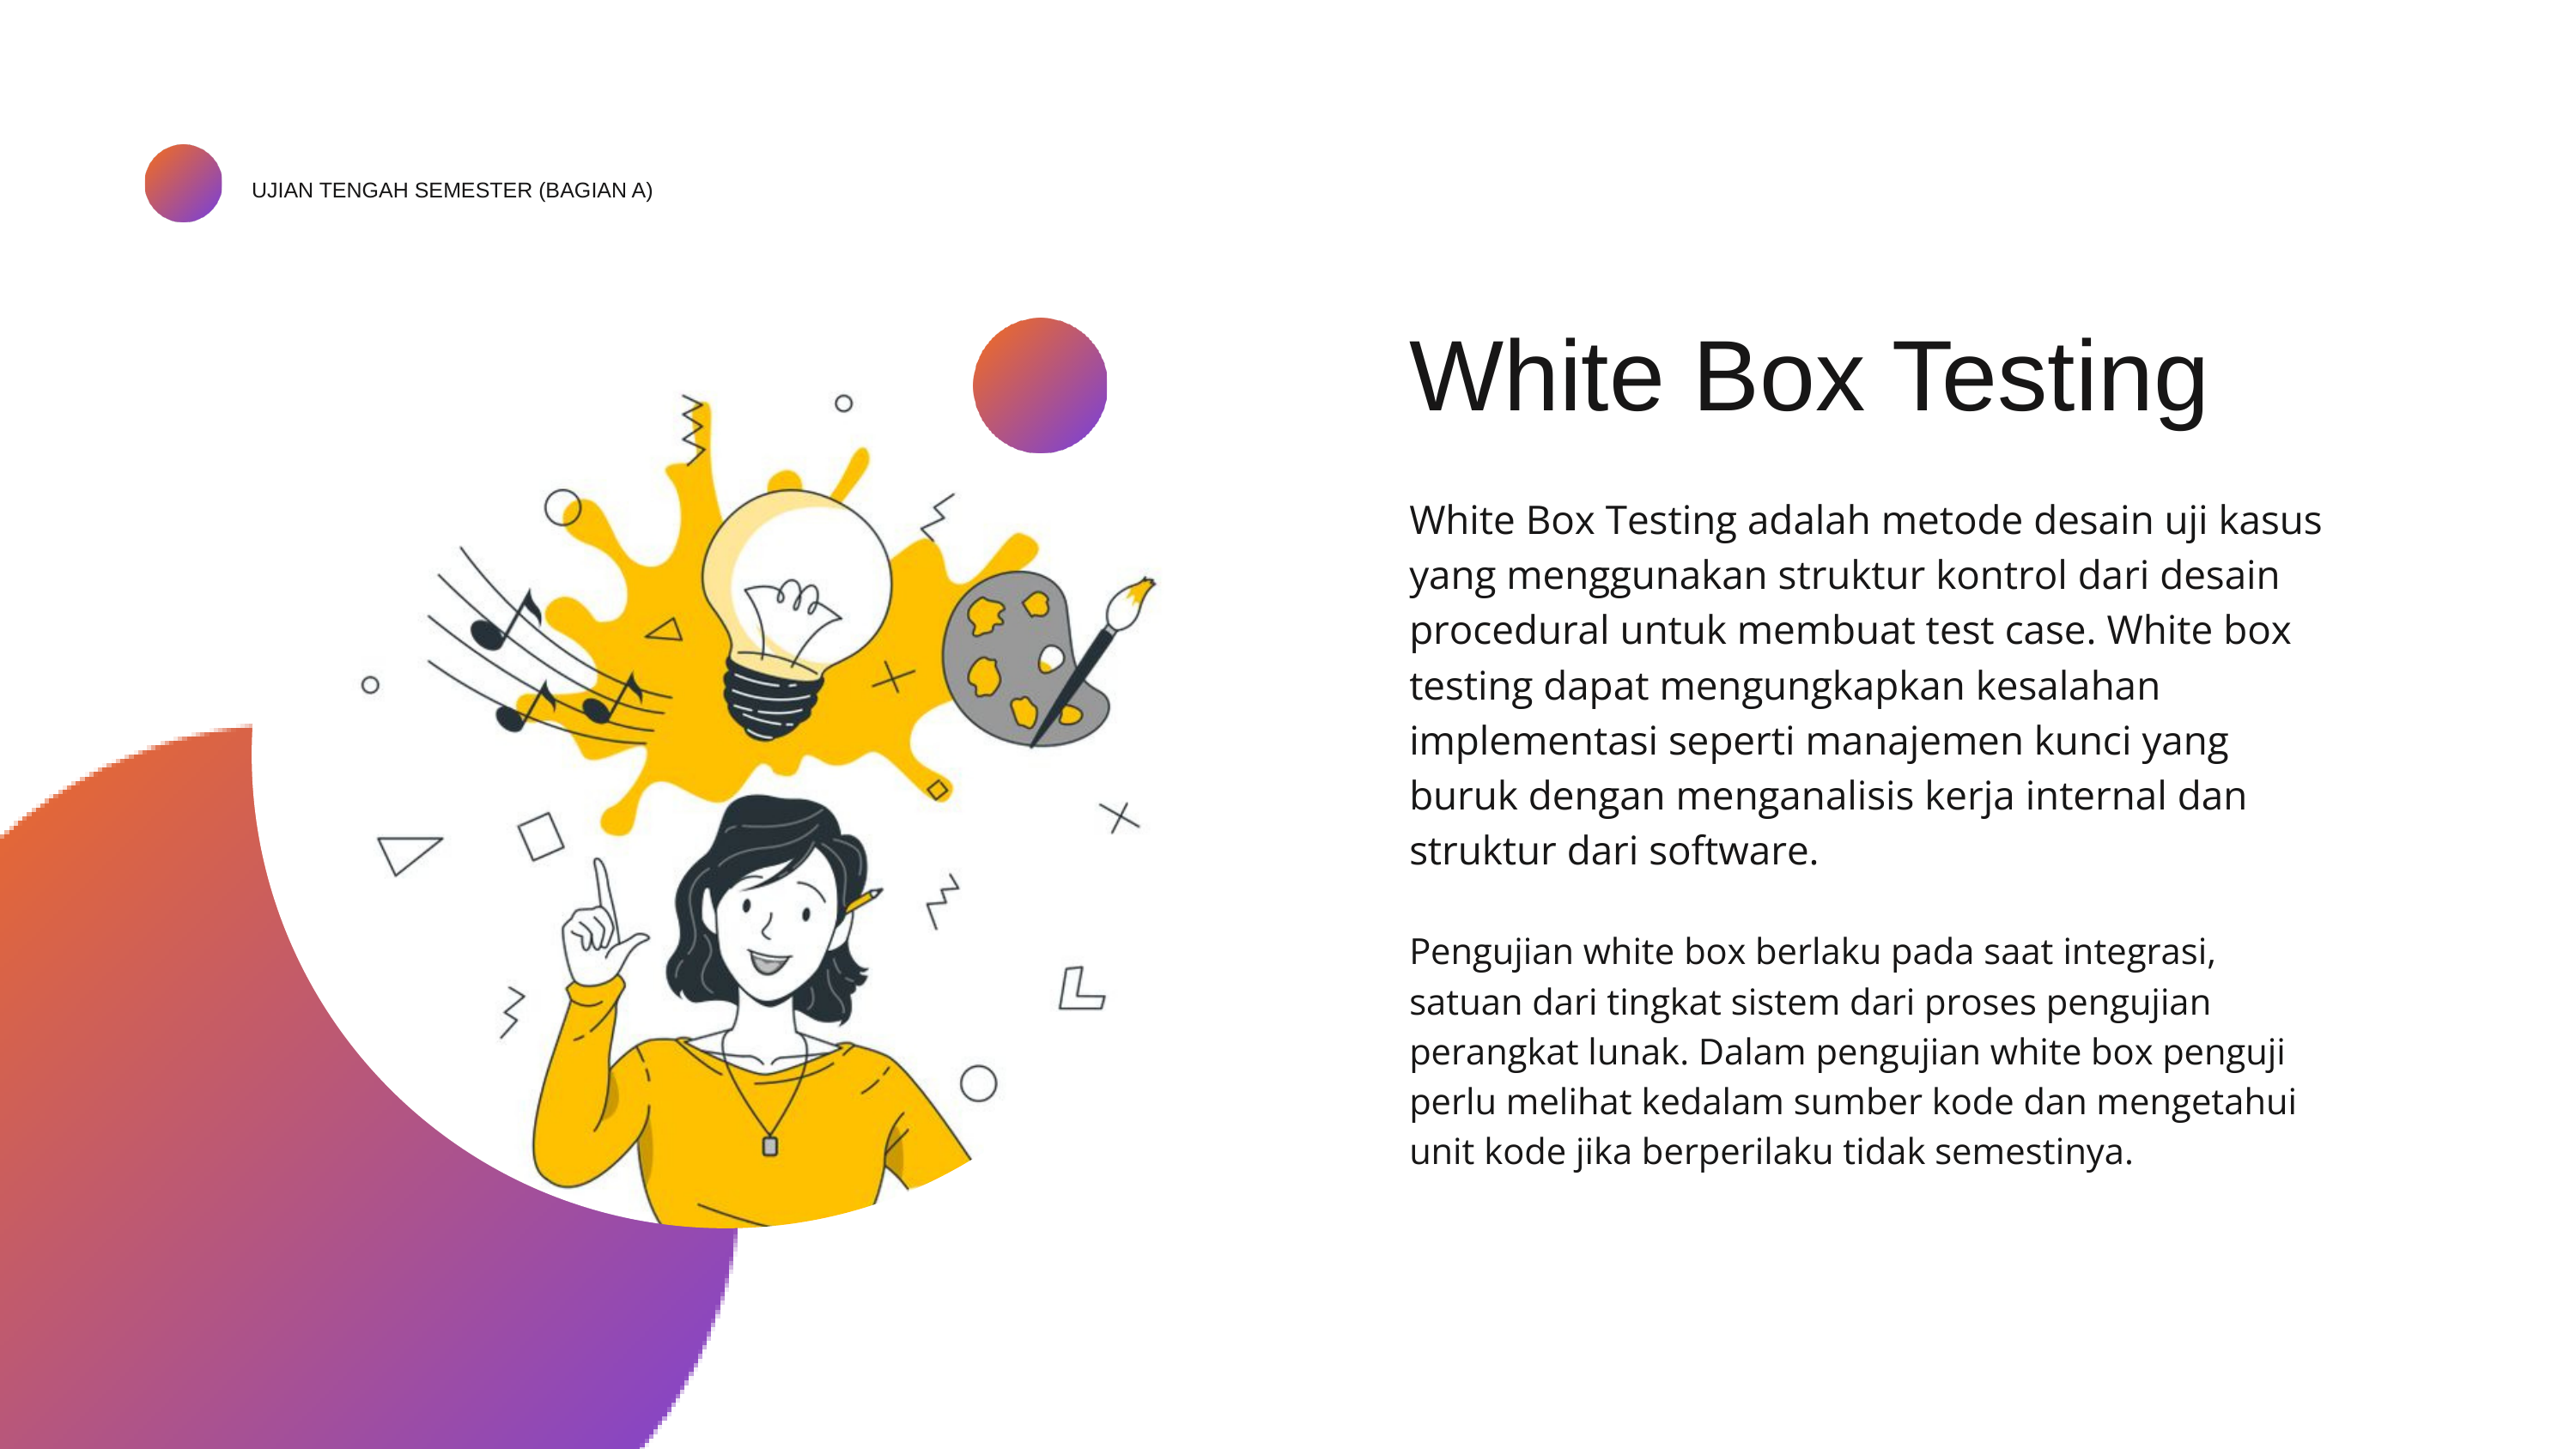

UJIAN TENGAH SEMESTER (BAGIAN A)

White Box Testing

White Box Testing adalah metode desain uji kasus yang menggunakan struktur kontrol dari desain procedural untuk membuat test case. White box testing dapat mengungkapkan kesalahan implementasi seperti manajemen kunci yang buruk dengan menganalisis kerja internal dan struktur dari software.

Pengujian white box berlaku pada saat integrasi, satuan dari tingkat sistem dari proses pengujian perangkat lunak. Dalam pengujian white box penguji perlu melihat kedalam sumber kode dan mengetahui unit kode jika berperilaku tidak semestinya.